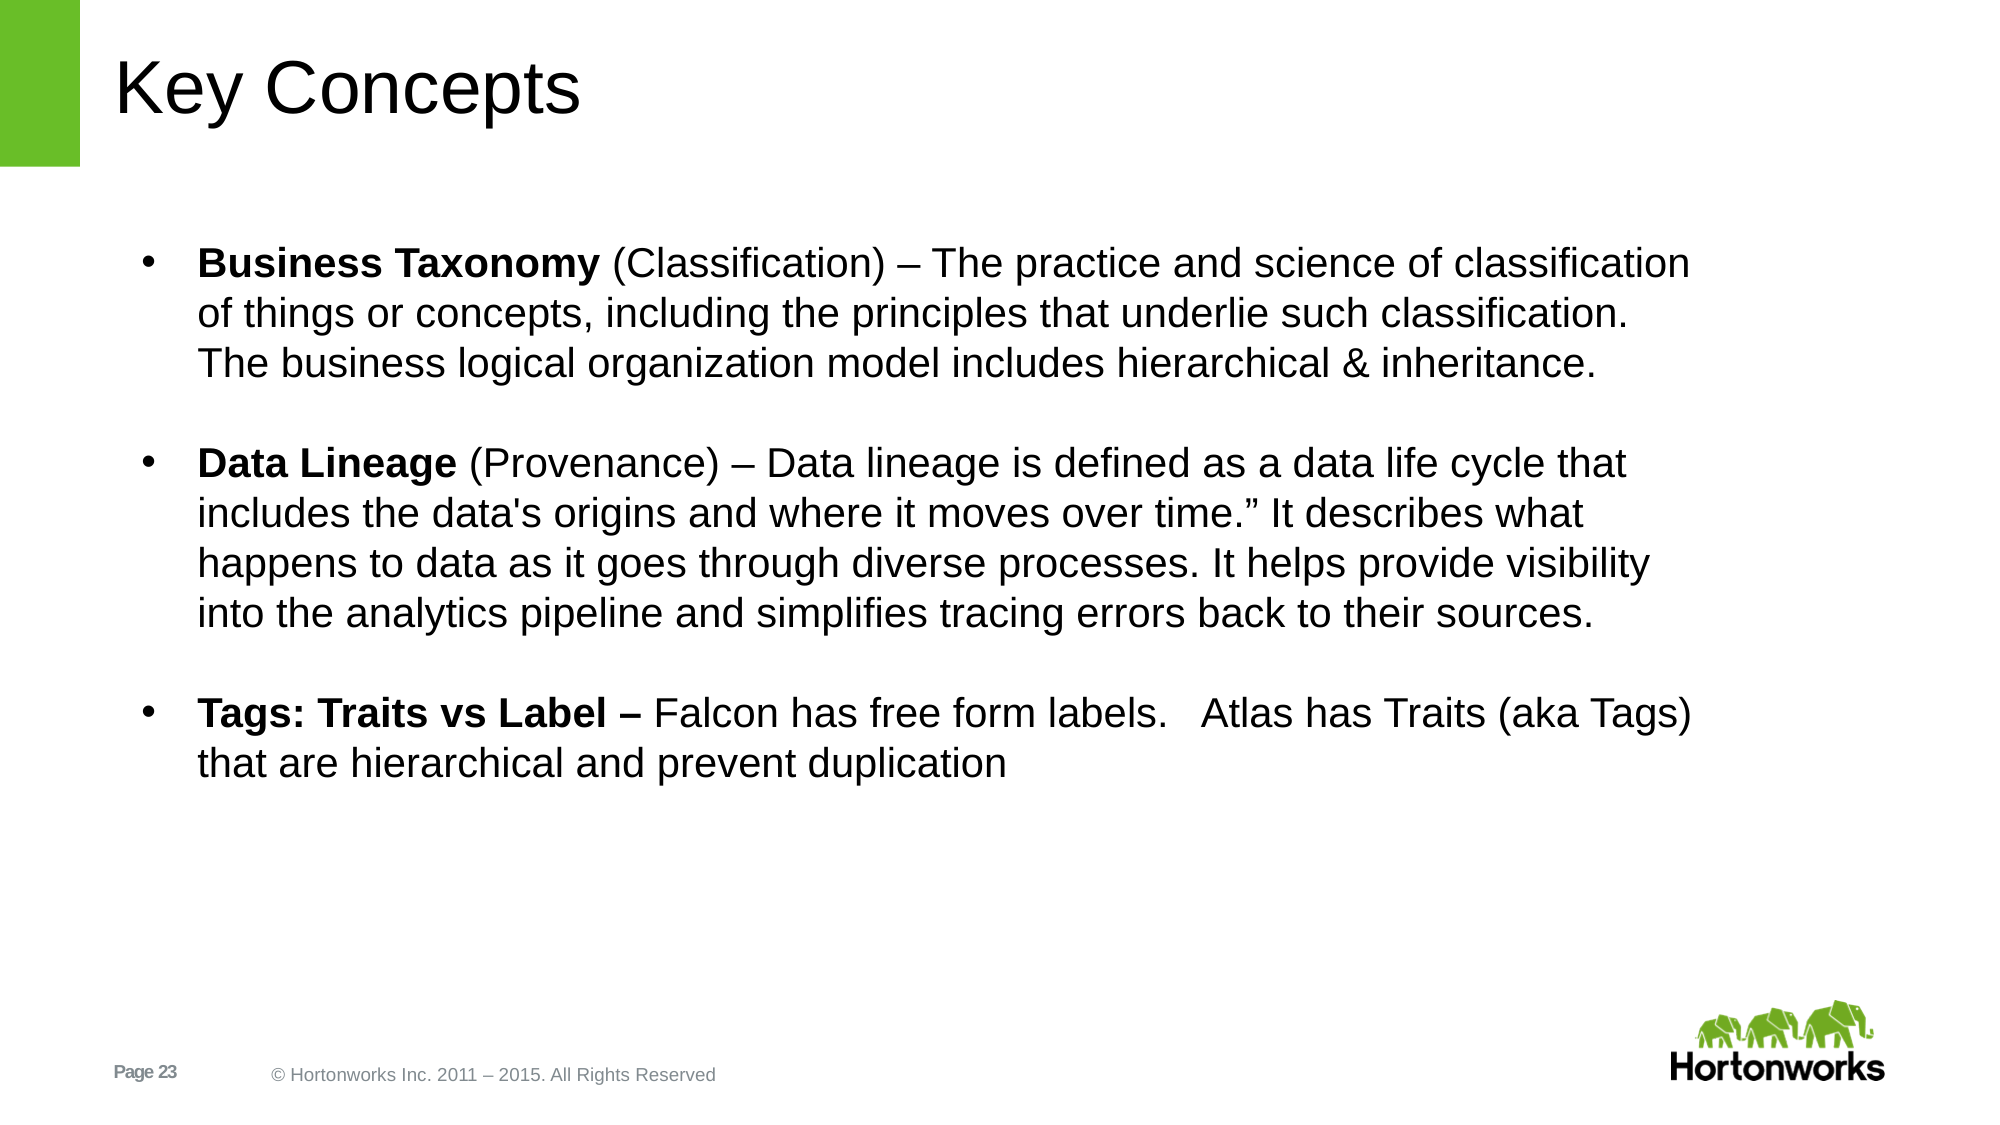

# Key Concepts

Business Taxonomy (Classification) – The practice and science of classification of things or concepts, including the principles that underlie such classification.  The business logical organization model includes hierarchical & inheritance.

Data Lineage (Provenance) – Data lineage is defined as a data life cycle that includes the data's origins and where it moves over time.” It describes what happens to data as it goes through diverse processes. It helps provide visibility into the analytics pipeline and simplifies tracing errors back to their sources.

Tags: Traits vs Label – Falcon has free form labels.   Atlas has Traits (aka Tags) that are hierarchical and prevent duplication